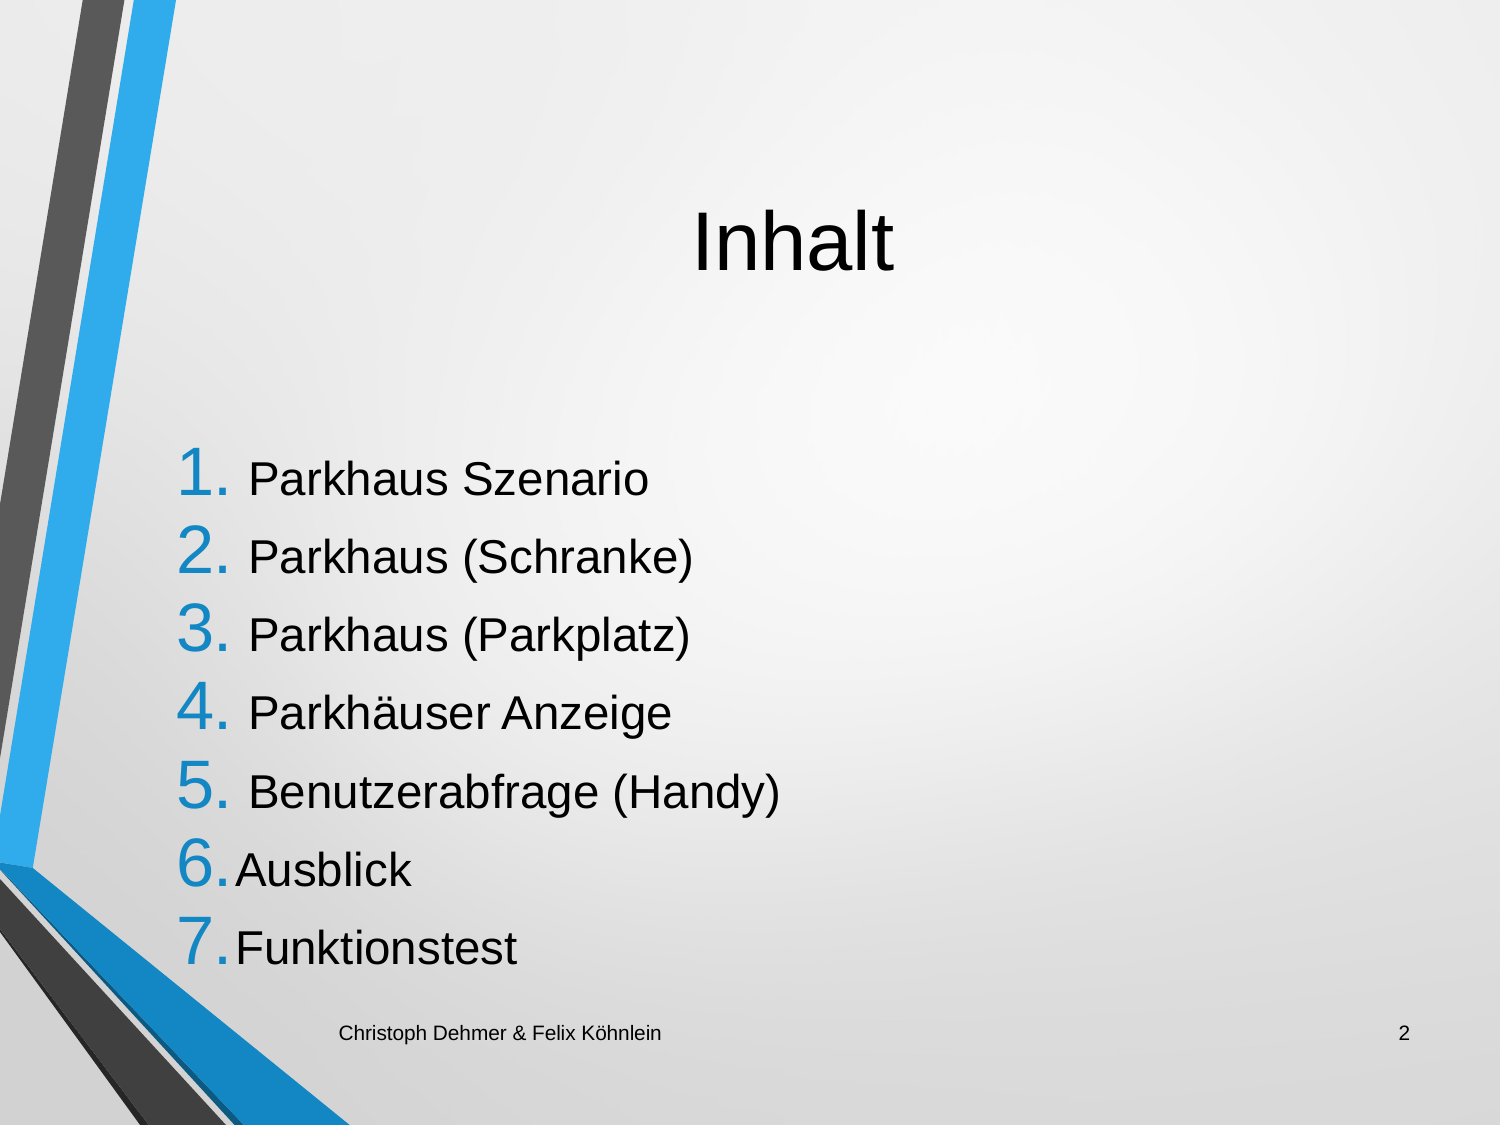

# Inhalt
 Parkhaus Szenario
 Parkhaus (Schranke)
 Parkhaus (Parkplatz)
 Parkhäuser Anzeige
 Benutzerabfrage (Handy)
Ausblick
Funktionstest
Christoph Dehmer & Felix Köhnlein
2